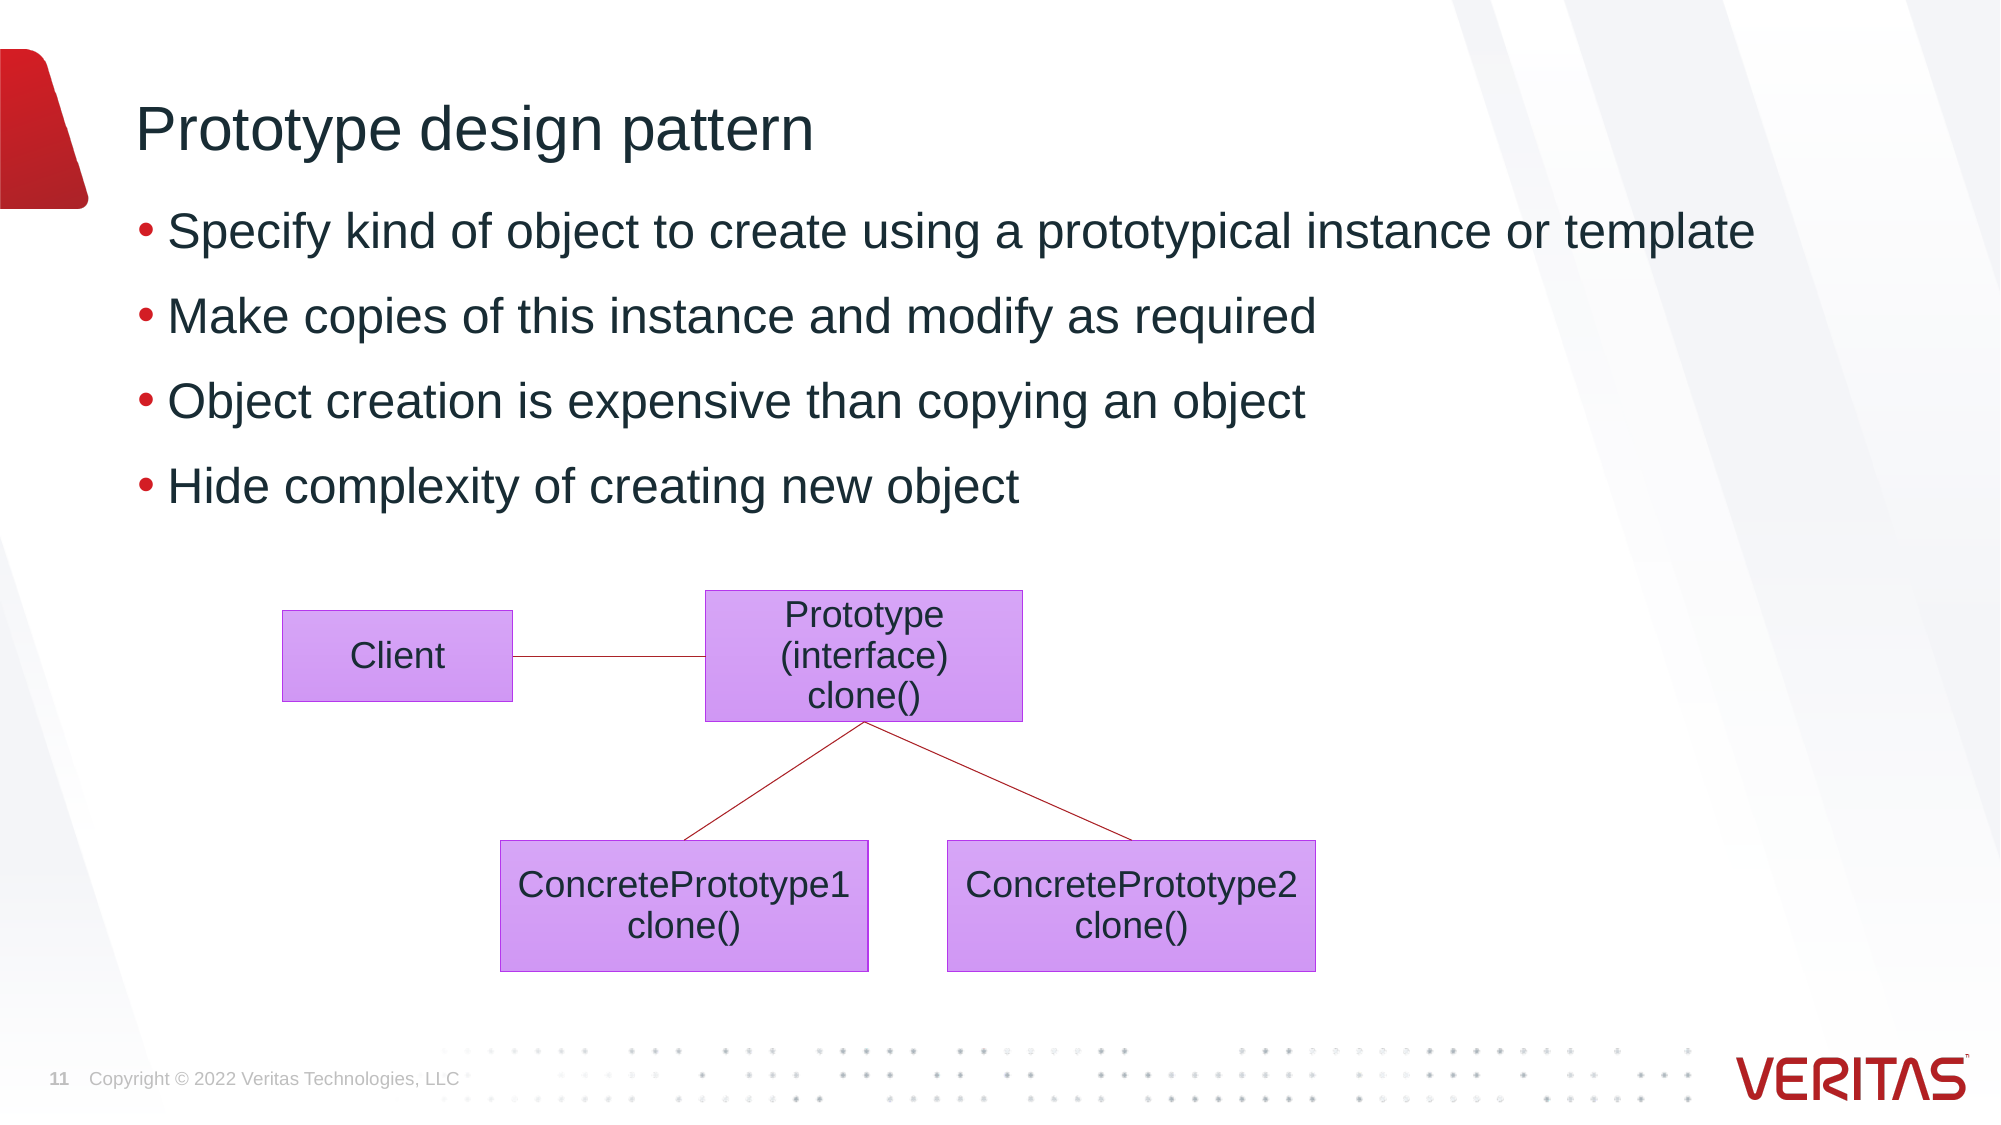

# Prototype design pattern
Specify kind of object to create using a prototypical instance or template
Make copies of this instance and modify as required
Object creation is expensive than copying an object
Hide complexity of creating new object
Prototype (interface)
clone()
Client
ConcretePrototype2
clone()
ConcretePrototype1
clone()
11
Copyright © 2022 Veritas Technologies, LLC